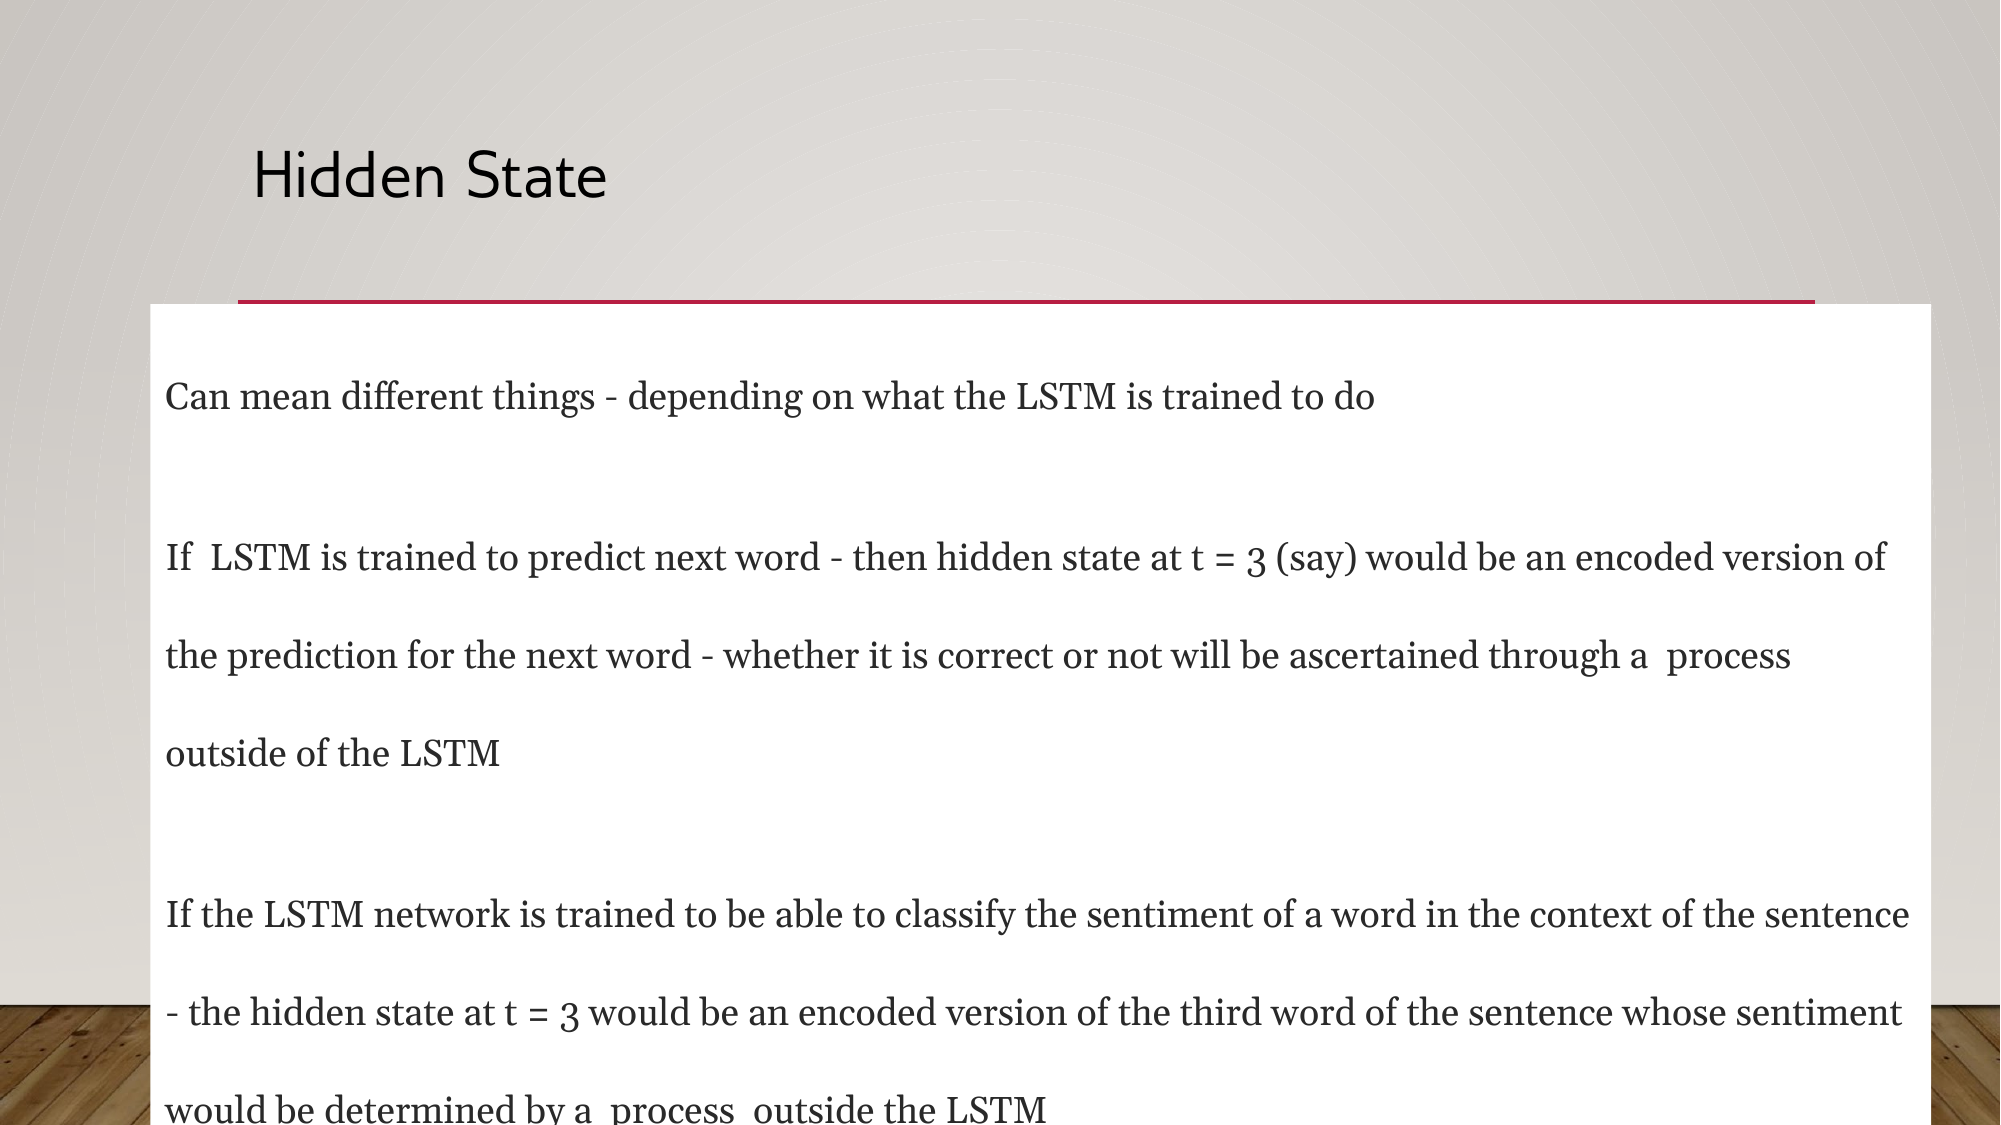

# Hidden State
Can mean different things - depending on what the LSTM is trained to do
If  LSTM is trained to predict next word - then hidden state at t = 3 (say) would be an encoded version of the prediction for the next word - whether it is correct or not will be ascertained through a  process outside of the LSTM
If the LSTM network is trained to be able to classify the sentiment of a word in the context of the sentence - the hidden state at t = 3 would be an encoded version of the third word of the sentence whose sentiment would be determined by a  process  outside the LSTM